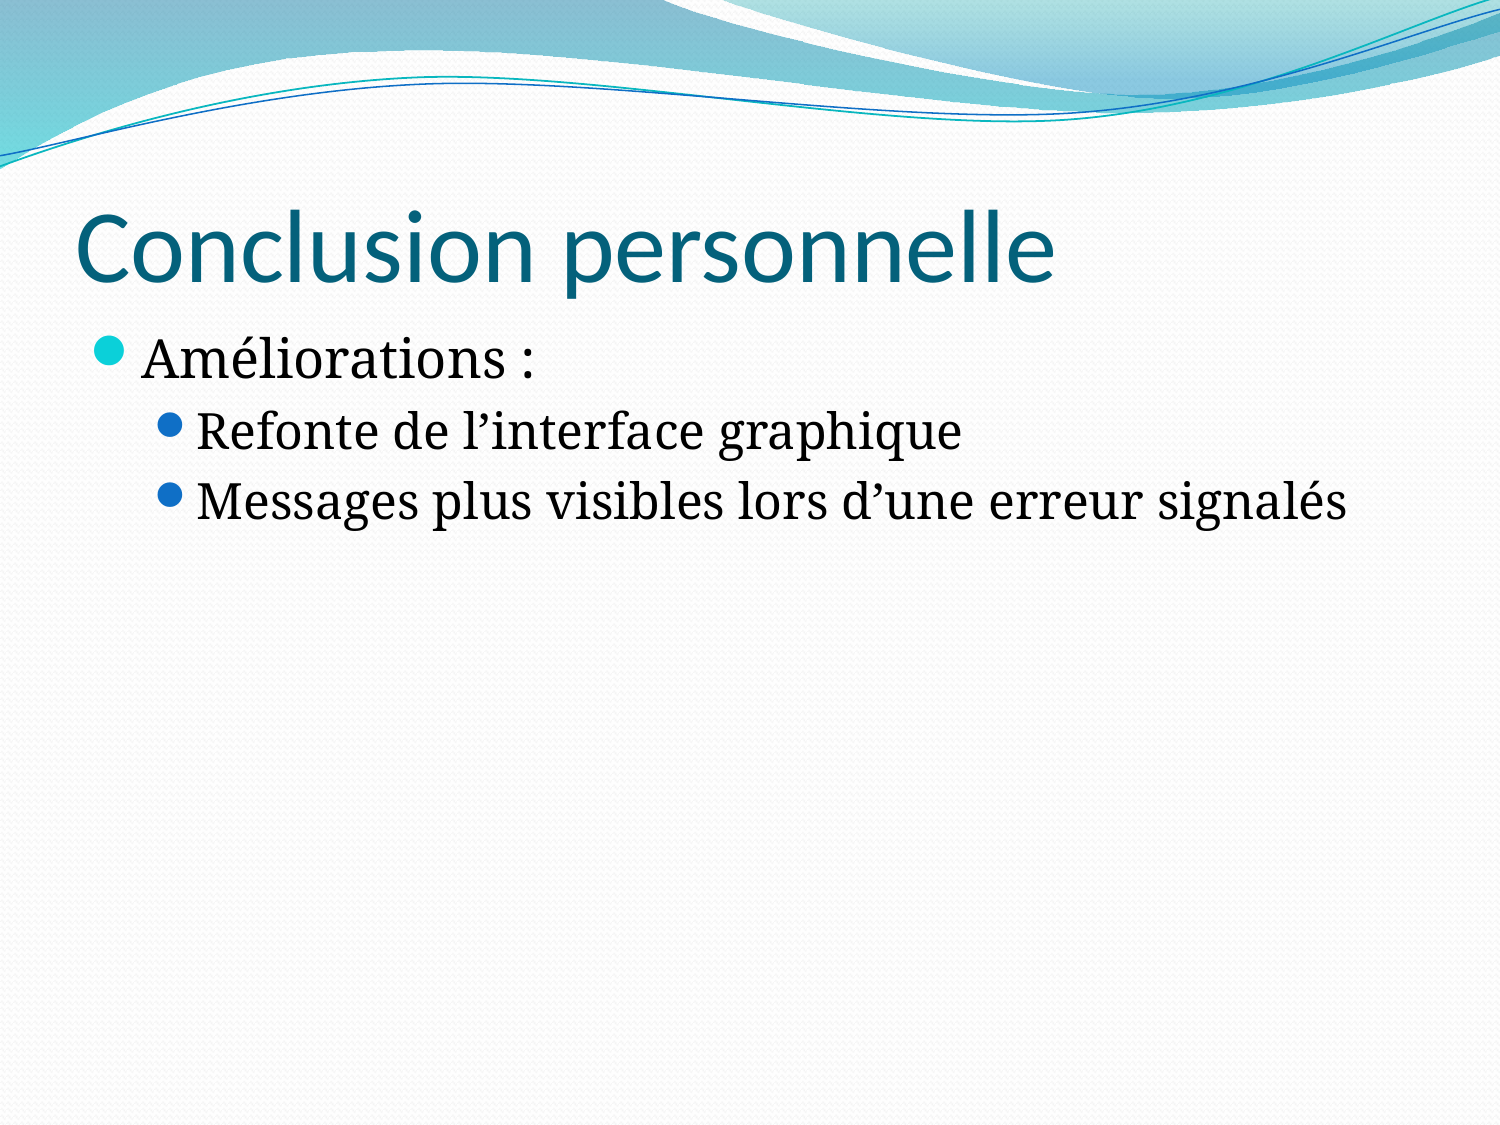

# Conclusion personnelle
Améliorations :
Refonte de l’interface graphique
Messages plus visibles lors d’une erreur signalés